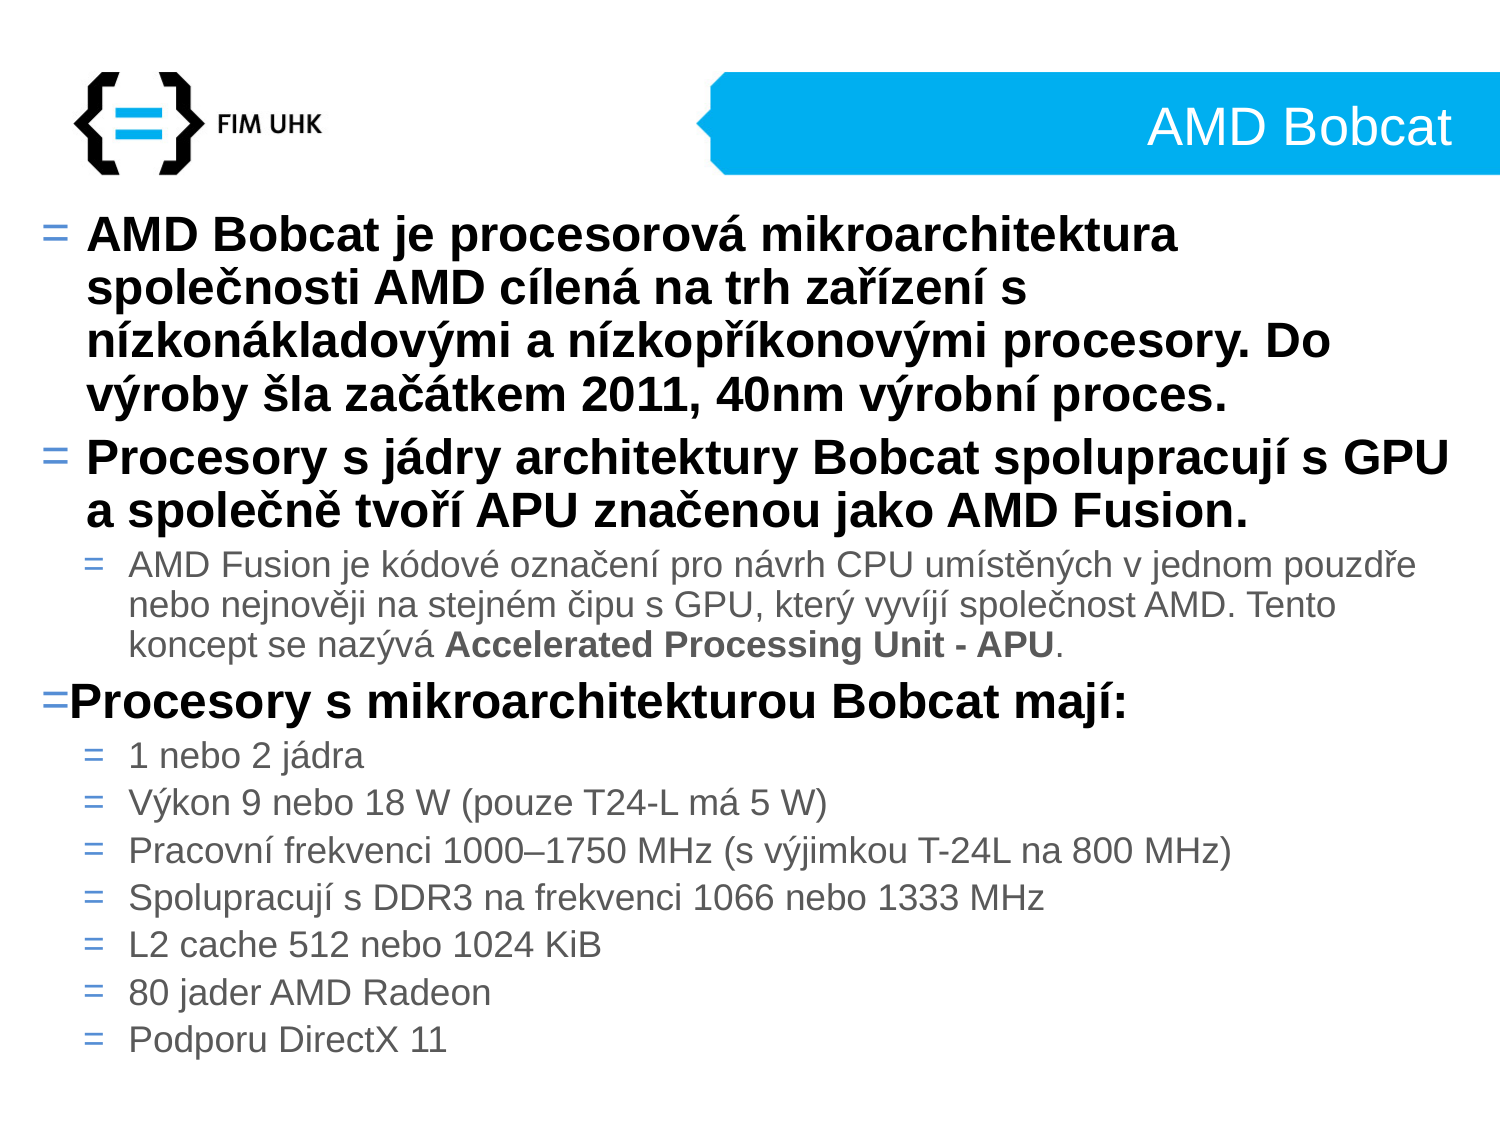

# AMD Bobcat
AMD Bobcat je procesorová mikroarchitektura společnosti AMD cílená na trh zařízení s nízkonákladovými a nízkopříkonovými procesory. Do výroby šla začátkem 2011, 40nm výrobní proces.
Procesory s jádry architektury Bobcat spolupracují s GPU a společně tvoří APU značenou jako AMD Fusion.
AMD Fusion je kódové označení pro návrh CPU umístěných v jednom pouzdře nebo nejnověji na stejném čipu s GPU, který vyvíjí společnost AMD. Tento koncept se nazývá Accelerated Processing Unit - APU.
Procesory s mikroarchitekturou Bobcat mají:
1 nebo 2 jádra
Výkon 9 nebo 18 W (pouze T24-L má 5 W)
Pracovní frekvenci 1000–1750 MHz (s výjimkou T-24L na 800 MHz)
Spolupracují s DDR3 na frekvenci 1066 nebo 1333 MHz
L2 cache 512 nebo 1024 KiB
80 jader AMD Radeon
Podporu DirectX 11